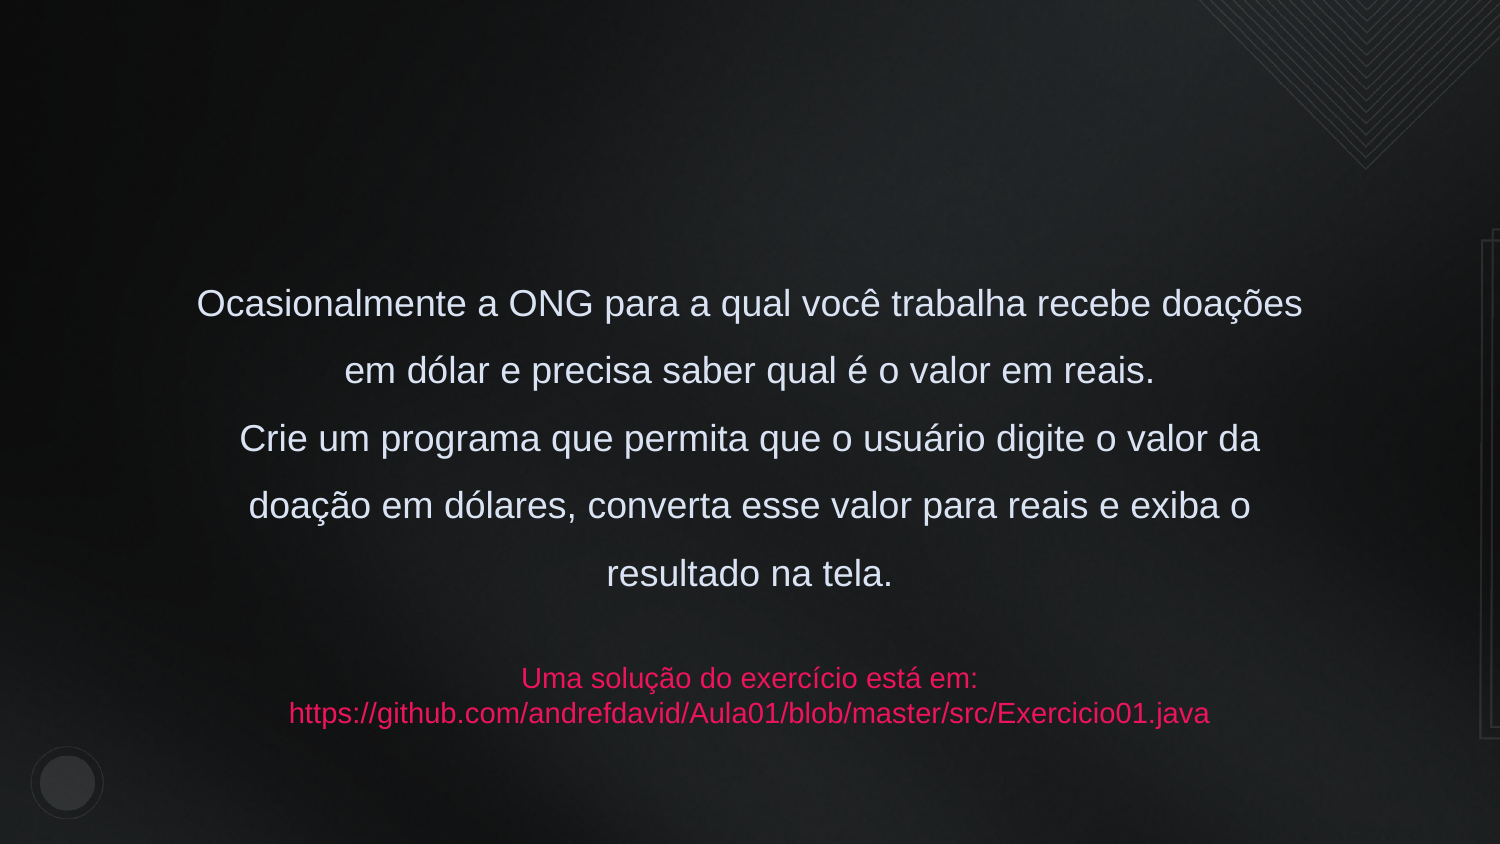

Ocasionalmente a ONG para a qual você trabalha recebe doações em dólar e precisa saber qual é o valor em reais.
Crie um programa que permita que o usuário digite o valor da doação em dólares, converta esse valor para reais e exiba o resultado na tela.
Uma solução do exercício está em: https://github.com/andrefdavid/Aula01/blob/master/src/Exercicio01.java